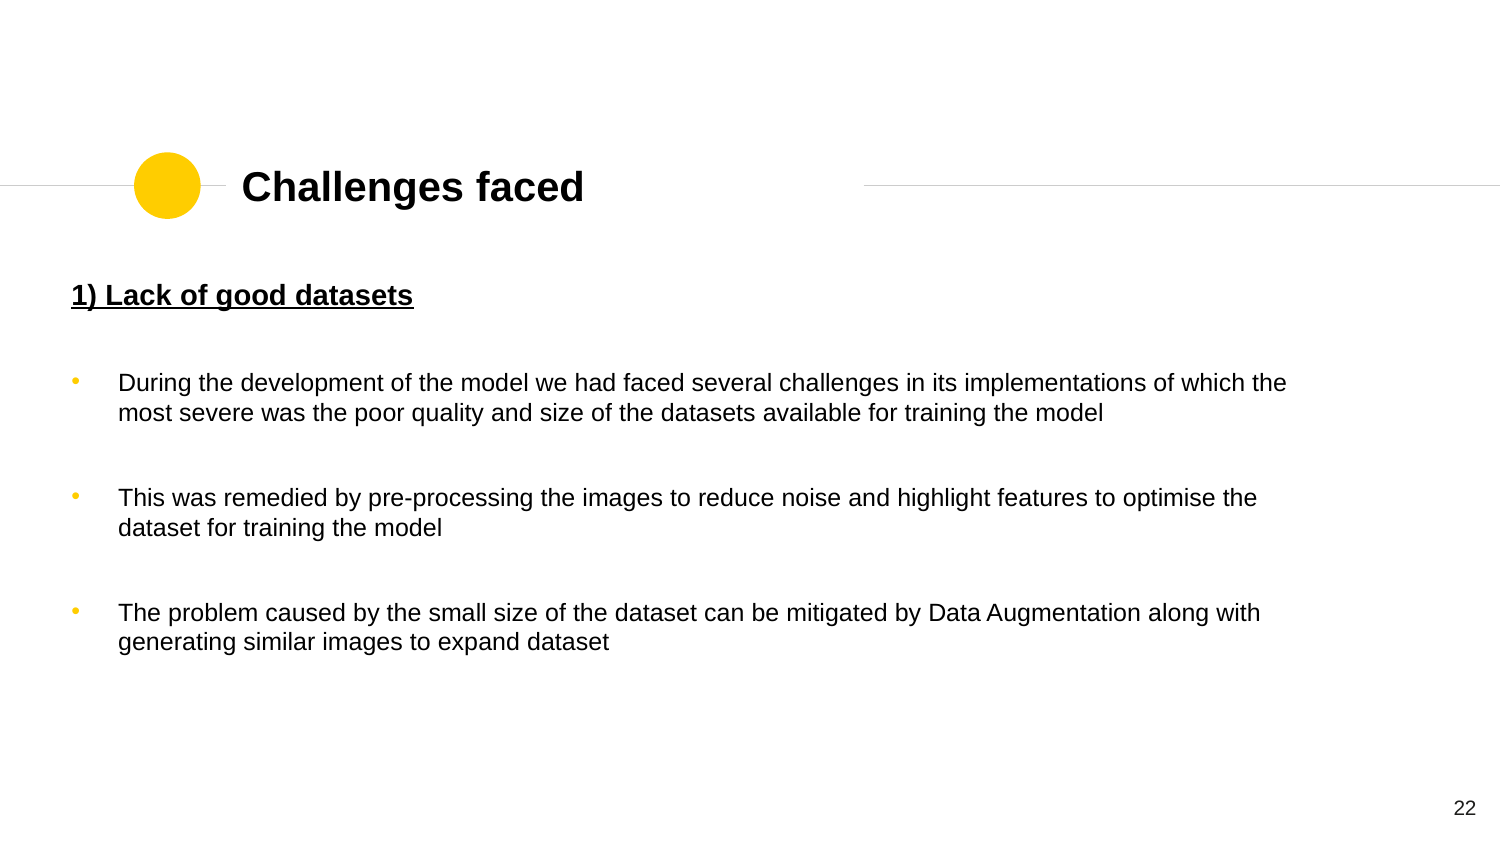

# Challenges faced
1) Lack of good datasets

During the development of the model we had faced several challenges in its implementations of which the most severe was the poor quality and size of the datasets available for training the model

This was remedied by pre-processing the images to reduce noise and highlight features to optimise the dataset for training the model

The problem caused by the small size of the dataset can be mitigated by Data Augmentation along with generating similar images to expand dataset

22